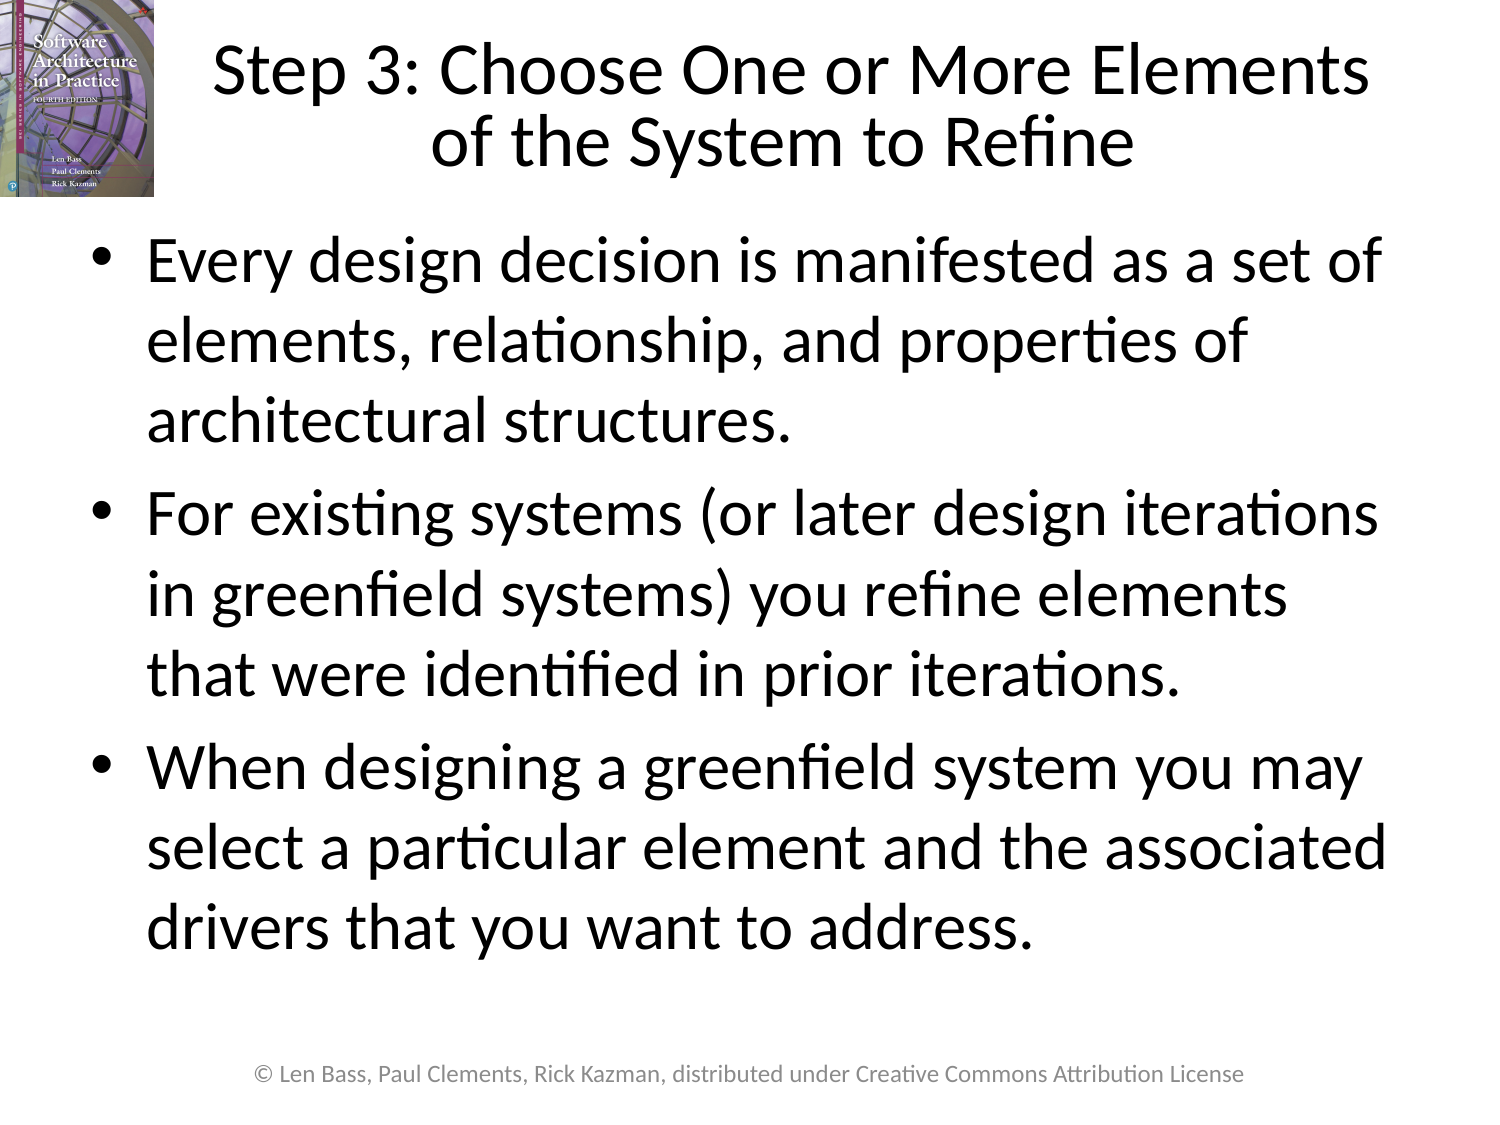

# Step 3: Choose One or More Elements of the System to Refine
Every design decision is manifested as a set of elements, relationship, and properties of architectural structures.
For existing systems (or later design iterations in greenfield systems) you refine elements that were identified in prior iterations.
When designing a greenfield system you may select a particular element and the associated drivers that you want to address.

© Len Bass, Paul Clements, Rick Kazman, distributed under Creative Commons Attribution License